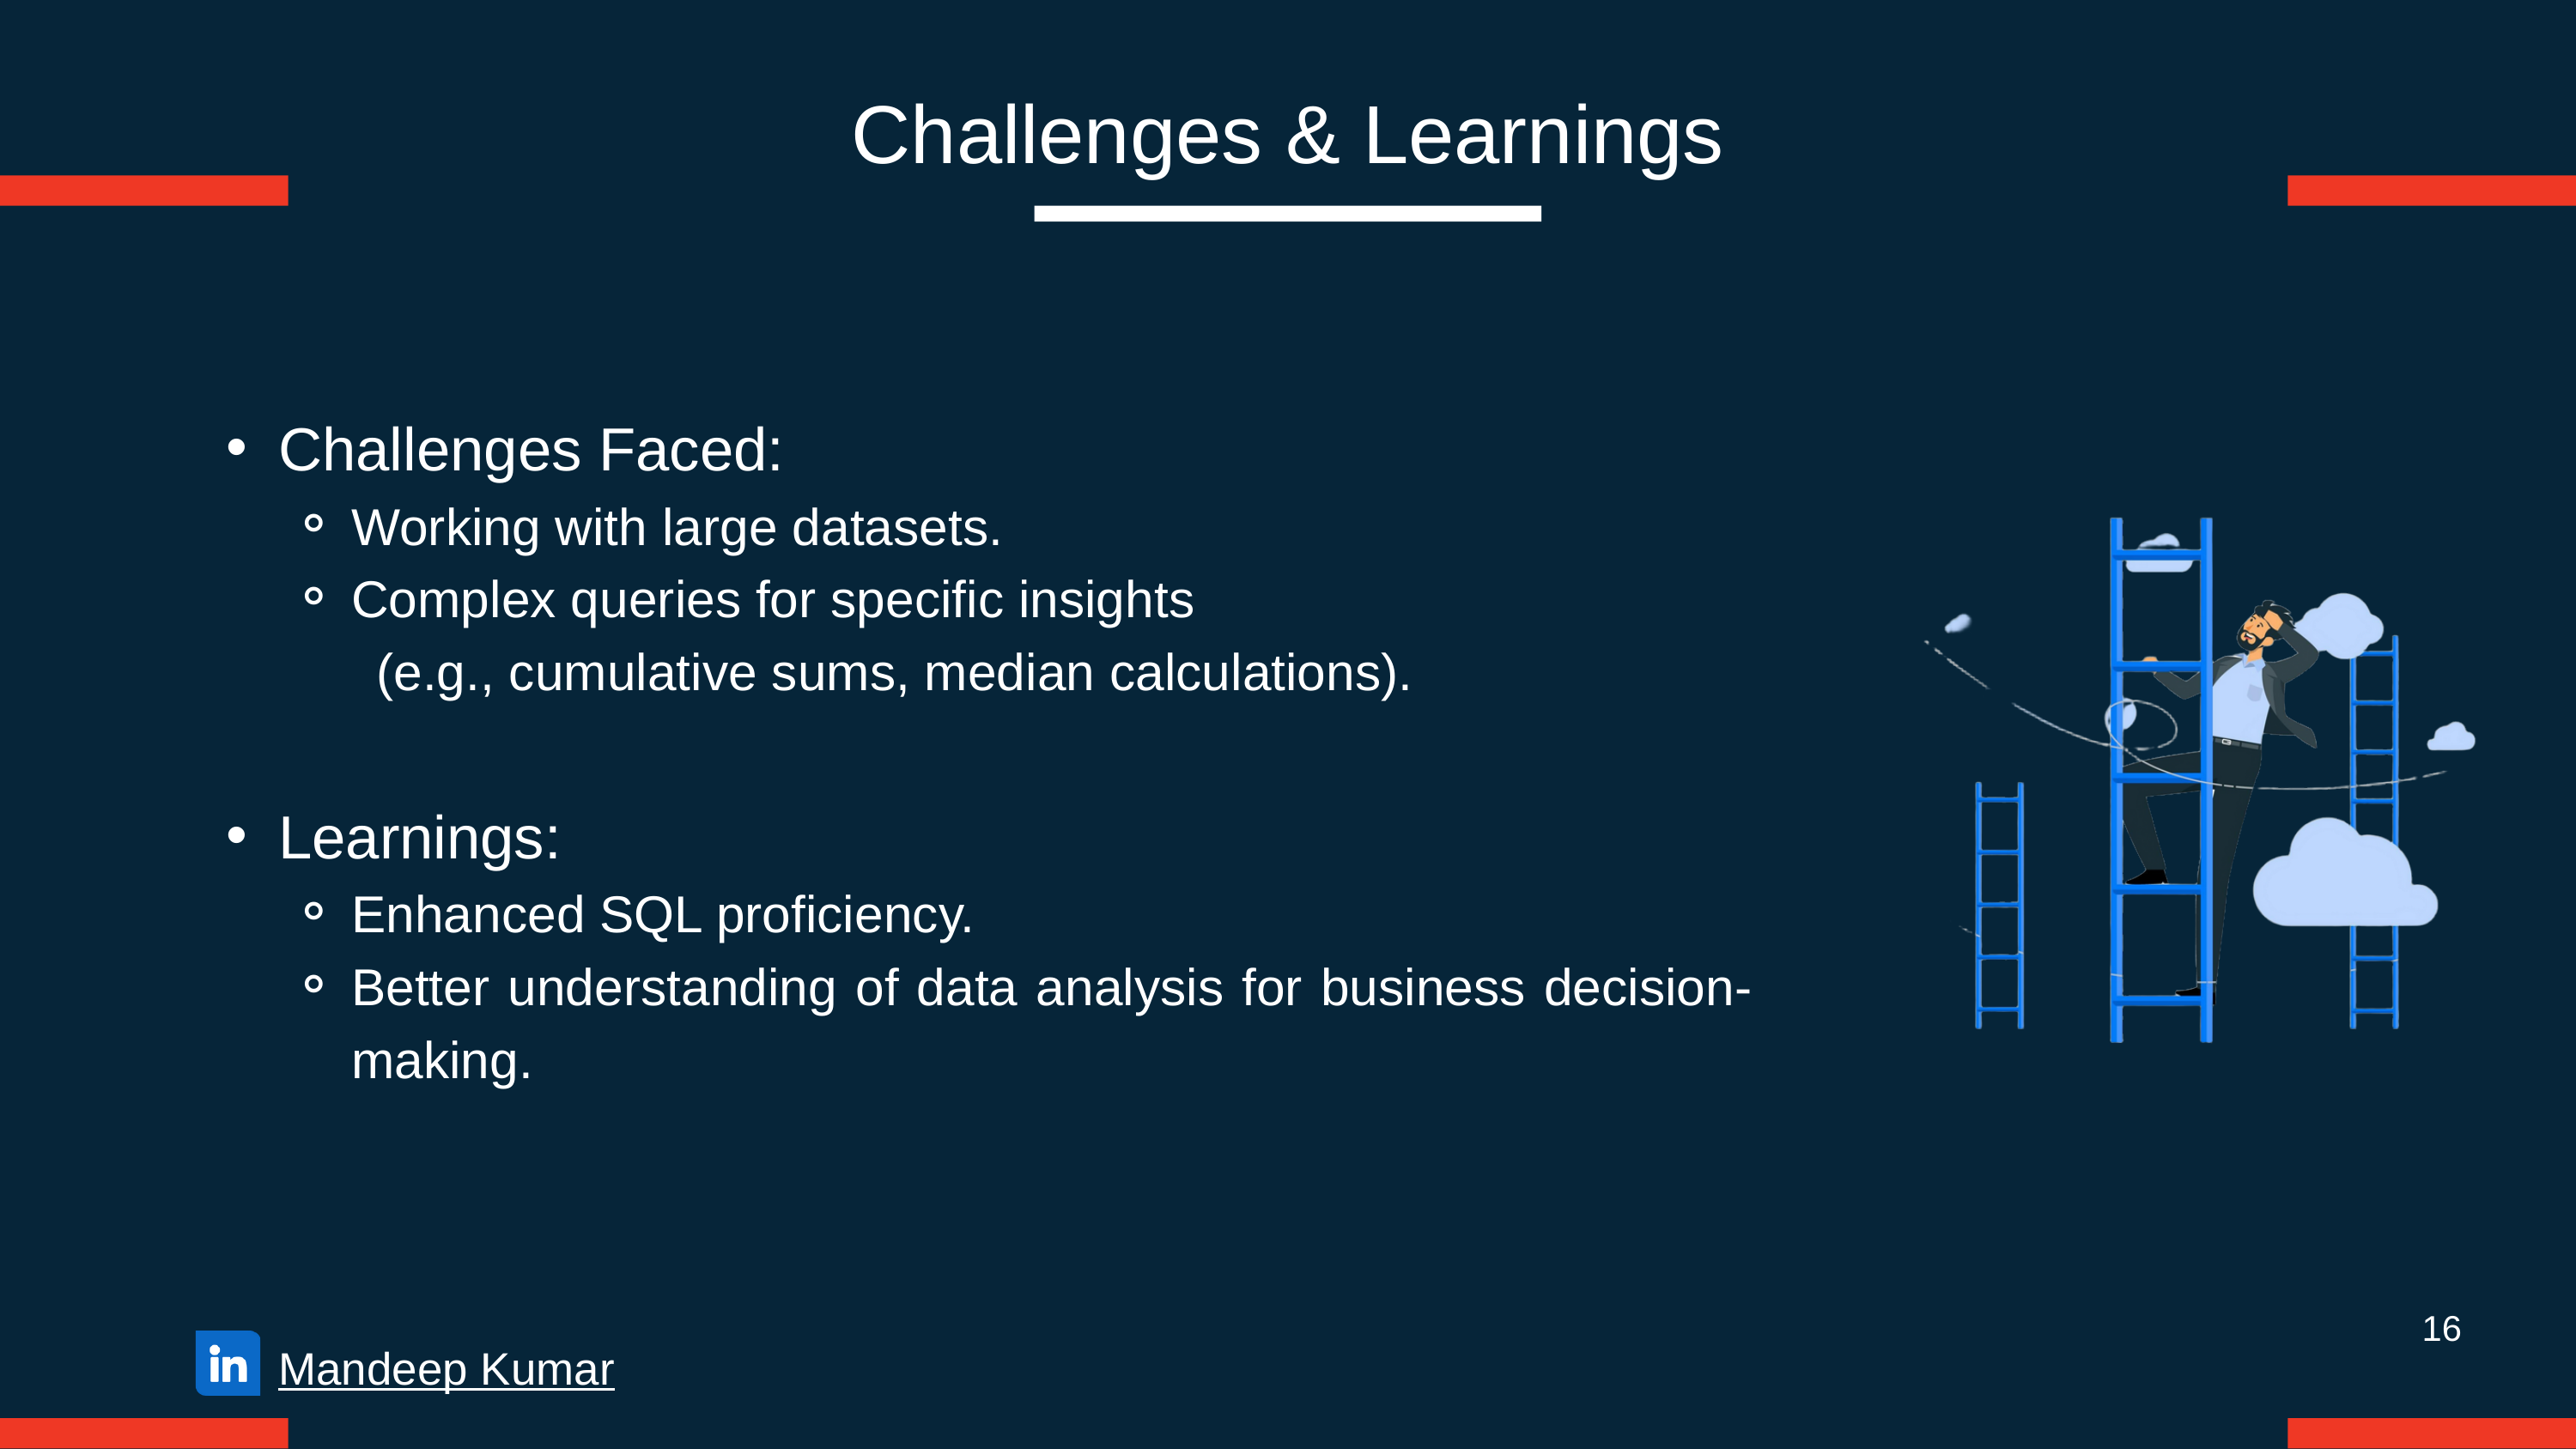

Challenges & Learnings

Challenges Faced:
Working with large datasets.
Complex queries for specific insights
              (e.g., cumulative sums, median calculations).

Learnings:
Enhanced SQL proficiency.
Better understanding of data analysis for business decision-making.

16

Mandeep Kumar